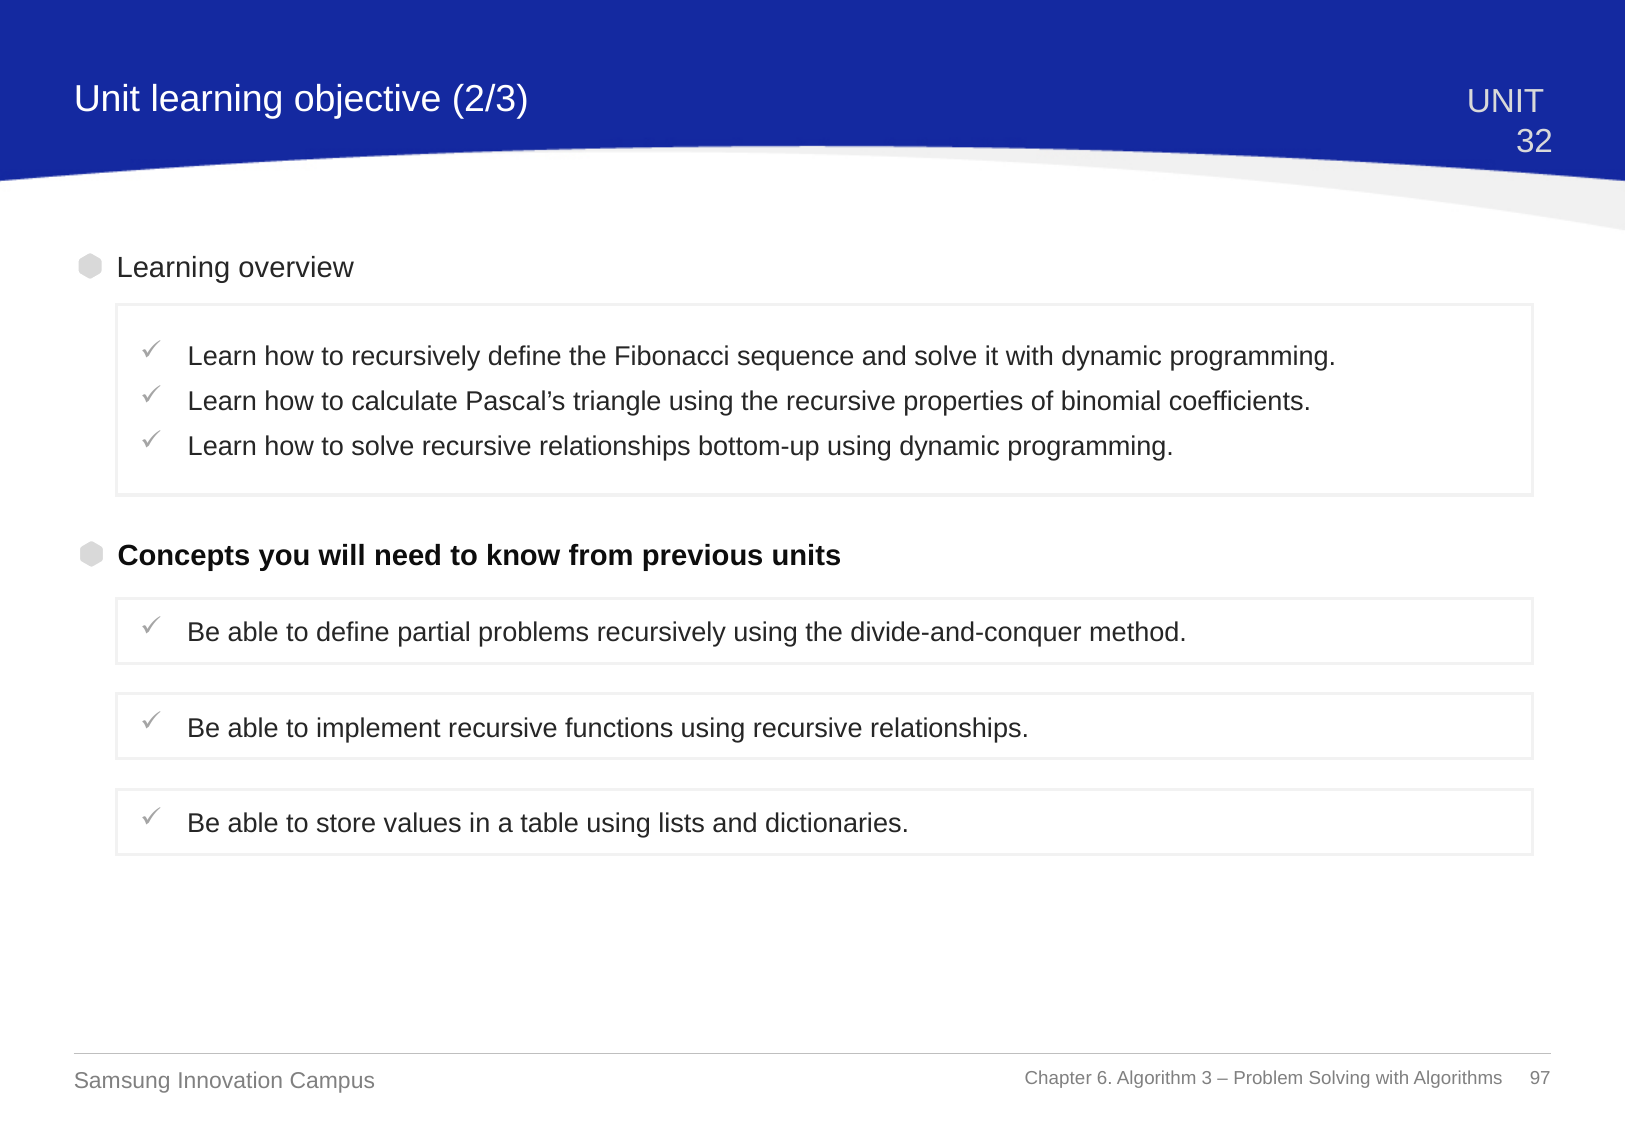

Unit learning objective (2/3)
UNIT  32

Learning overview
Learn how to recursively define the Fibonacci sequence and solve it with dynamic programming.
Learn how to calculate Pascal’s triangle using the recursive properties of binomial coefficients.
Learn how to solve recursive relationships bottom-up using dynamic programming.

Concepts you will need to know from previous units
Be able to define partial problems recursively using the divide-and-conquer method.
Be able to implement recursive functions using recursive relationships.
Be able to store values in a table using lists and dictionaries.